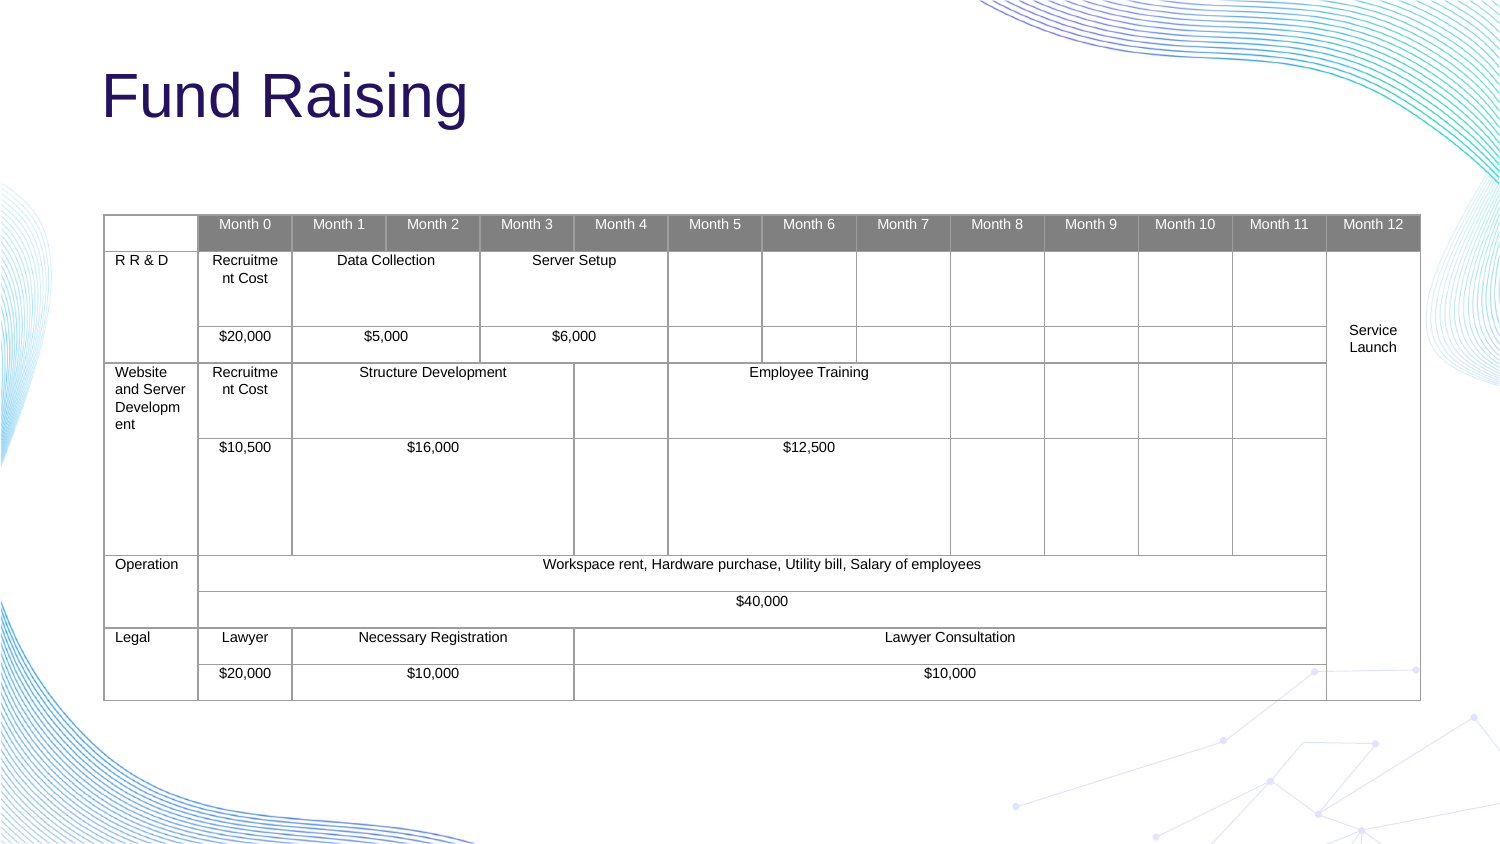

# Fund Raising
|  | Month 0 | Month 1 | Month 2 | Month 3 | Month 4 | Month 5 | Month 6 | Month 7 | Month 8 | Month 9 | Month 10 | Month 11 | Month 12 |
| --- | --- | --- | --- | --- | --- | --- | --- | --- | --- | --- | --- | --- | --- |
| R R & D | Recruitment Cost | Data Collection |  | Server Setup |  |  |  |  |  |  |  |  | Service Launch |
|  | $20,000 | $5,000 |  | $6,000 |  |  |  |  |  |  |  |  |  |
| Website and Server Development | Recruitment Cost | Structure Development |  |  |  | Employee Training |  |  |  |  |  |  |  |
|  | $10,500 | $16,000 |  |  |  | $12,500 |  |  |  |  |  |  |  |
| Operation | Workspace rent, Hardware purchase, Utility bill, Salary of employees |  |  |  |  |  |  |  |  |  |  |  |  |
|  | $40,000 |  |  |  |  |  |  |  |  |  |  |  |  |
| Legal | Lawyer | Necessary Registration |  |  | Lawyer Consultation |  |  |  |  |  |  |  |  |
|  | $20,000 | $10,000 |  |  | $10,000 |  |  |  |  |  |  |  |  |